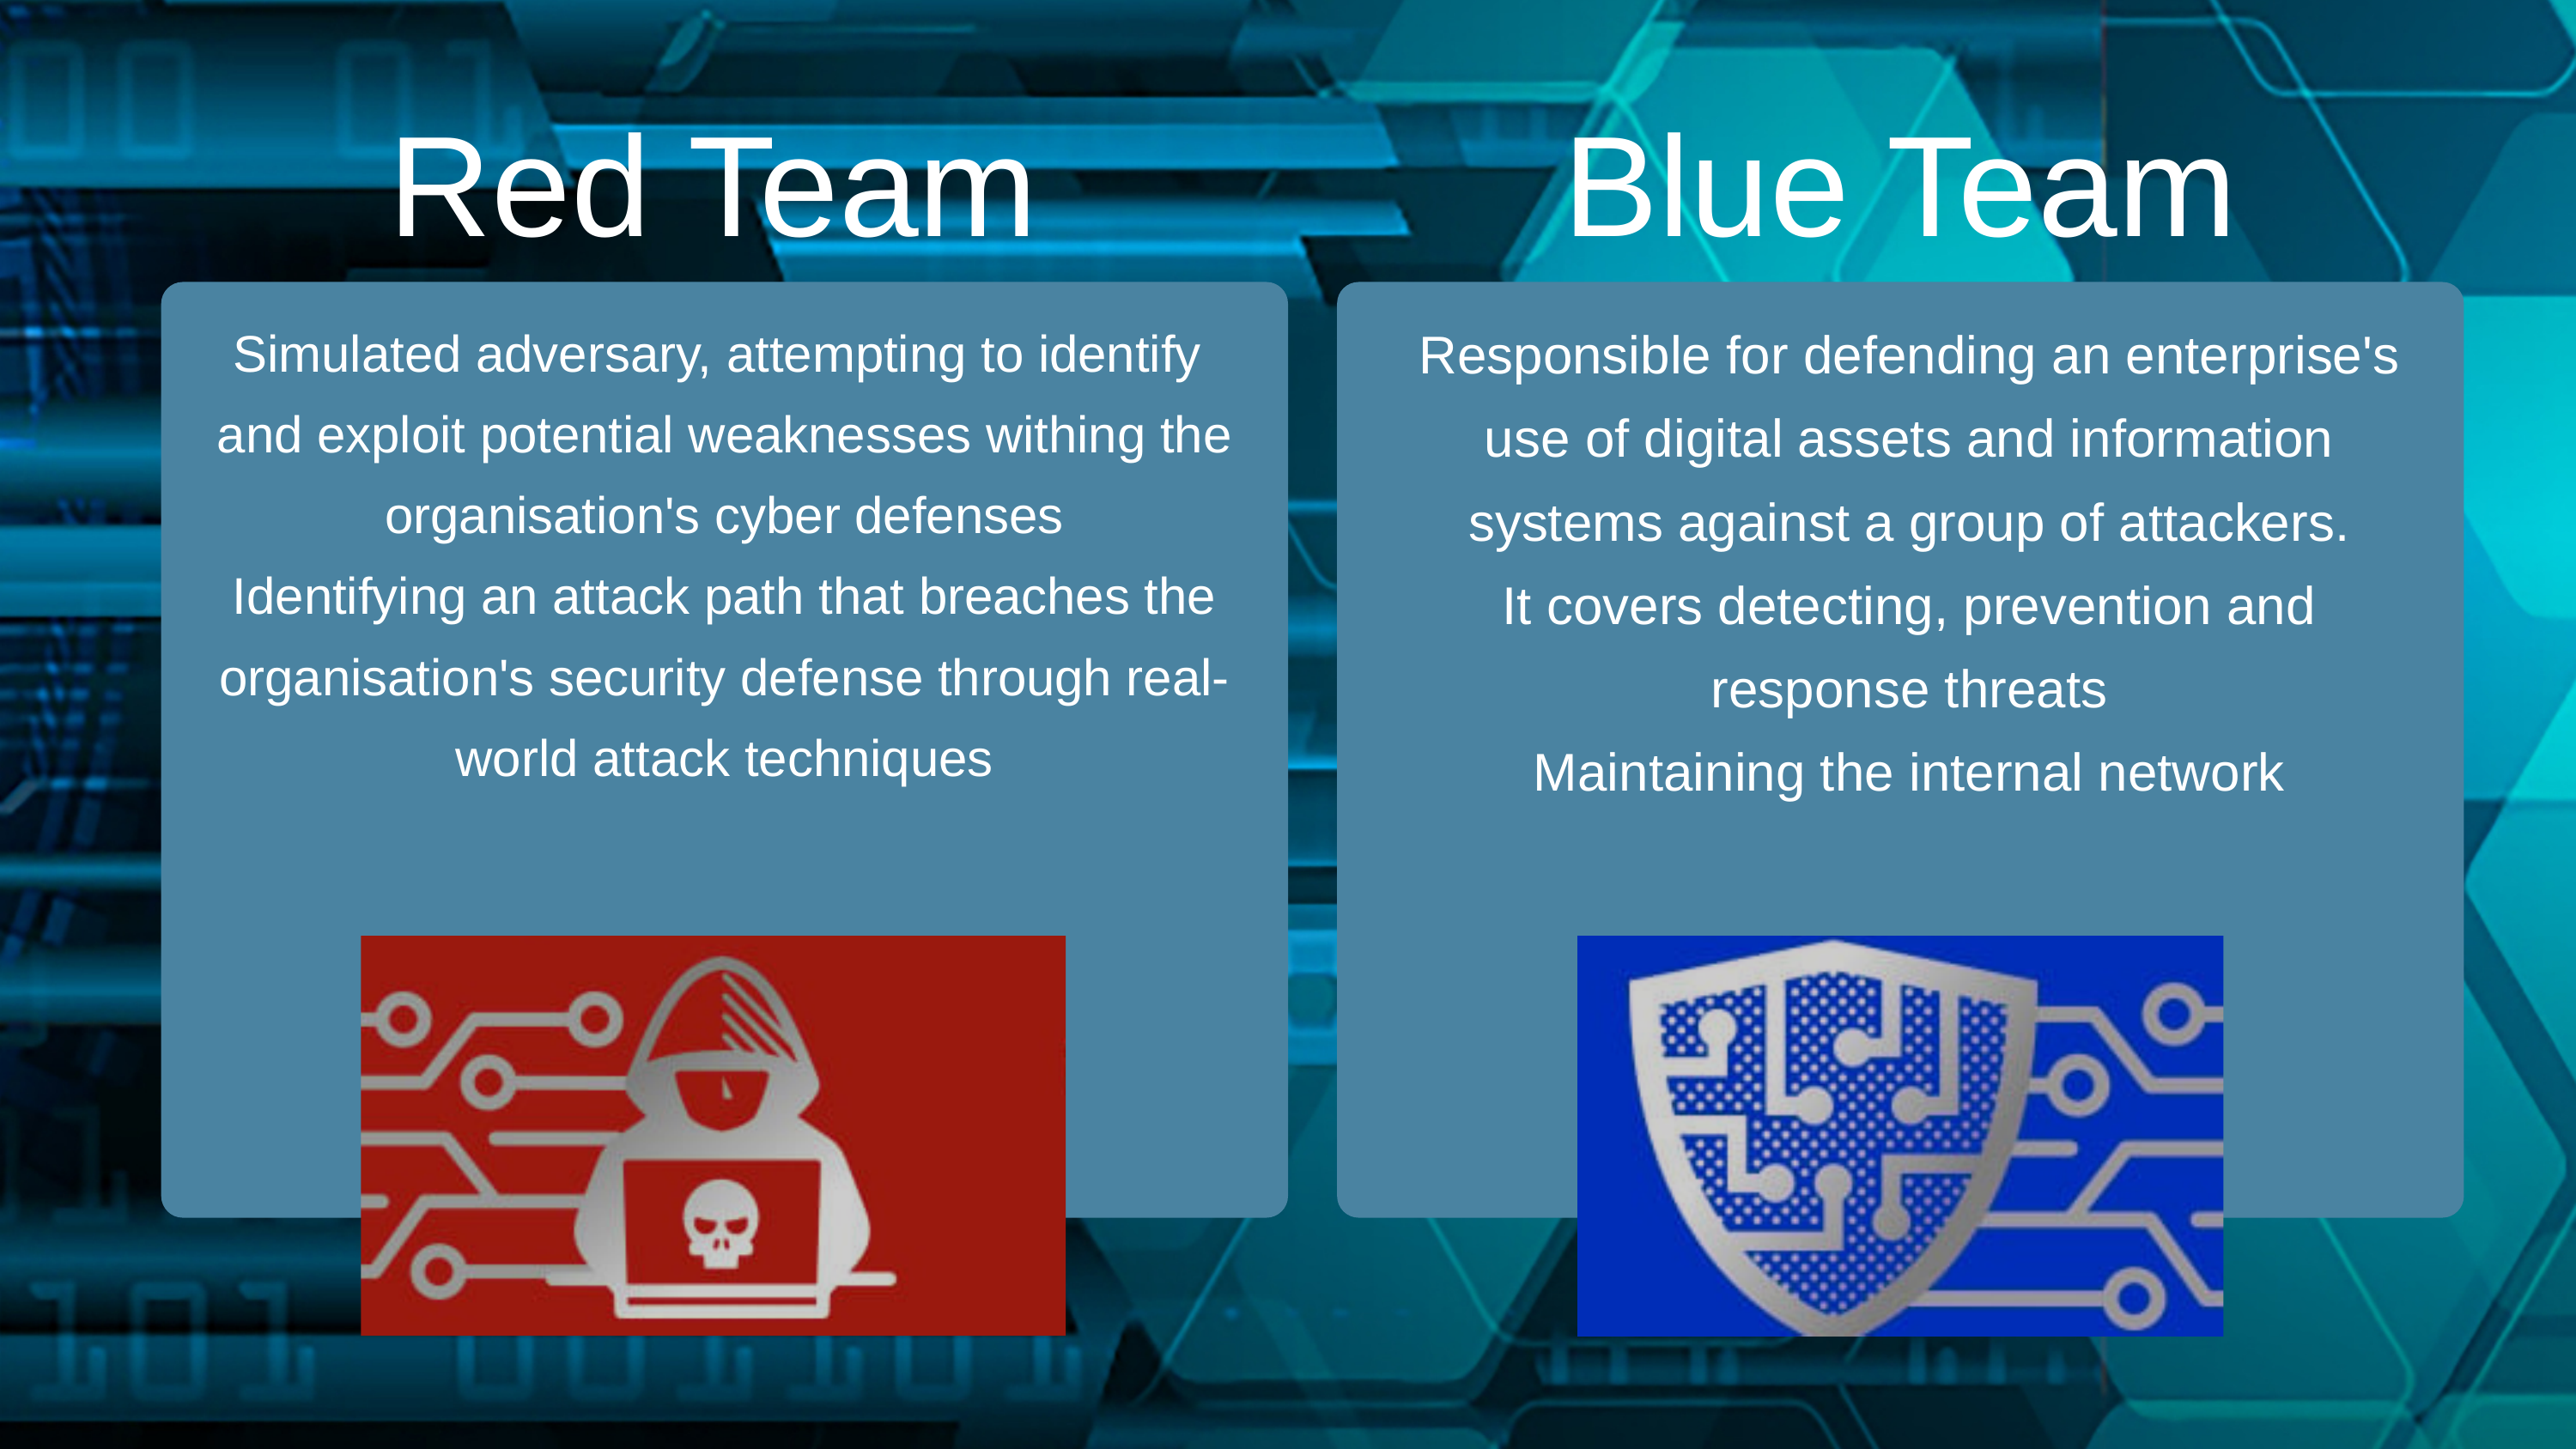

Red Team
Blue Team

Simulated adversary, attempting to identify
and exploit potential weaknesses withing the organisation's cyber defenses
Identifying an attack path that breaches the organisation's security defense through real-world attack techniques
Responsible for defending an enterprise's use of digital assets and information systems against a group of attackers.
It covers detecting, prevention and response threats
Maintaining the internal network